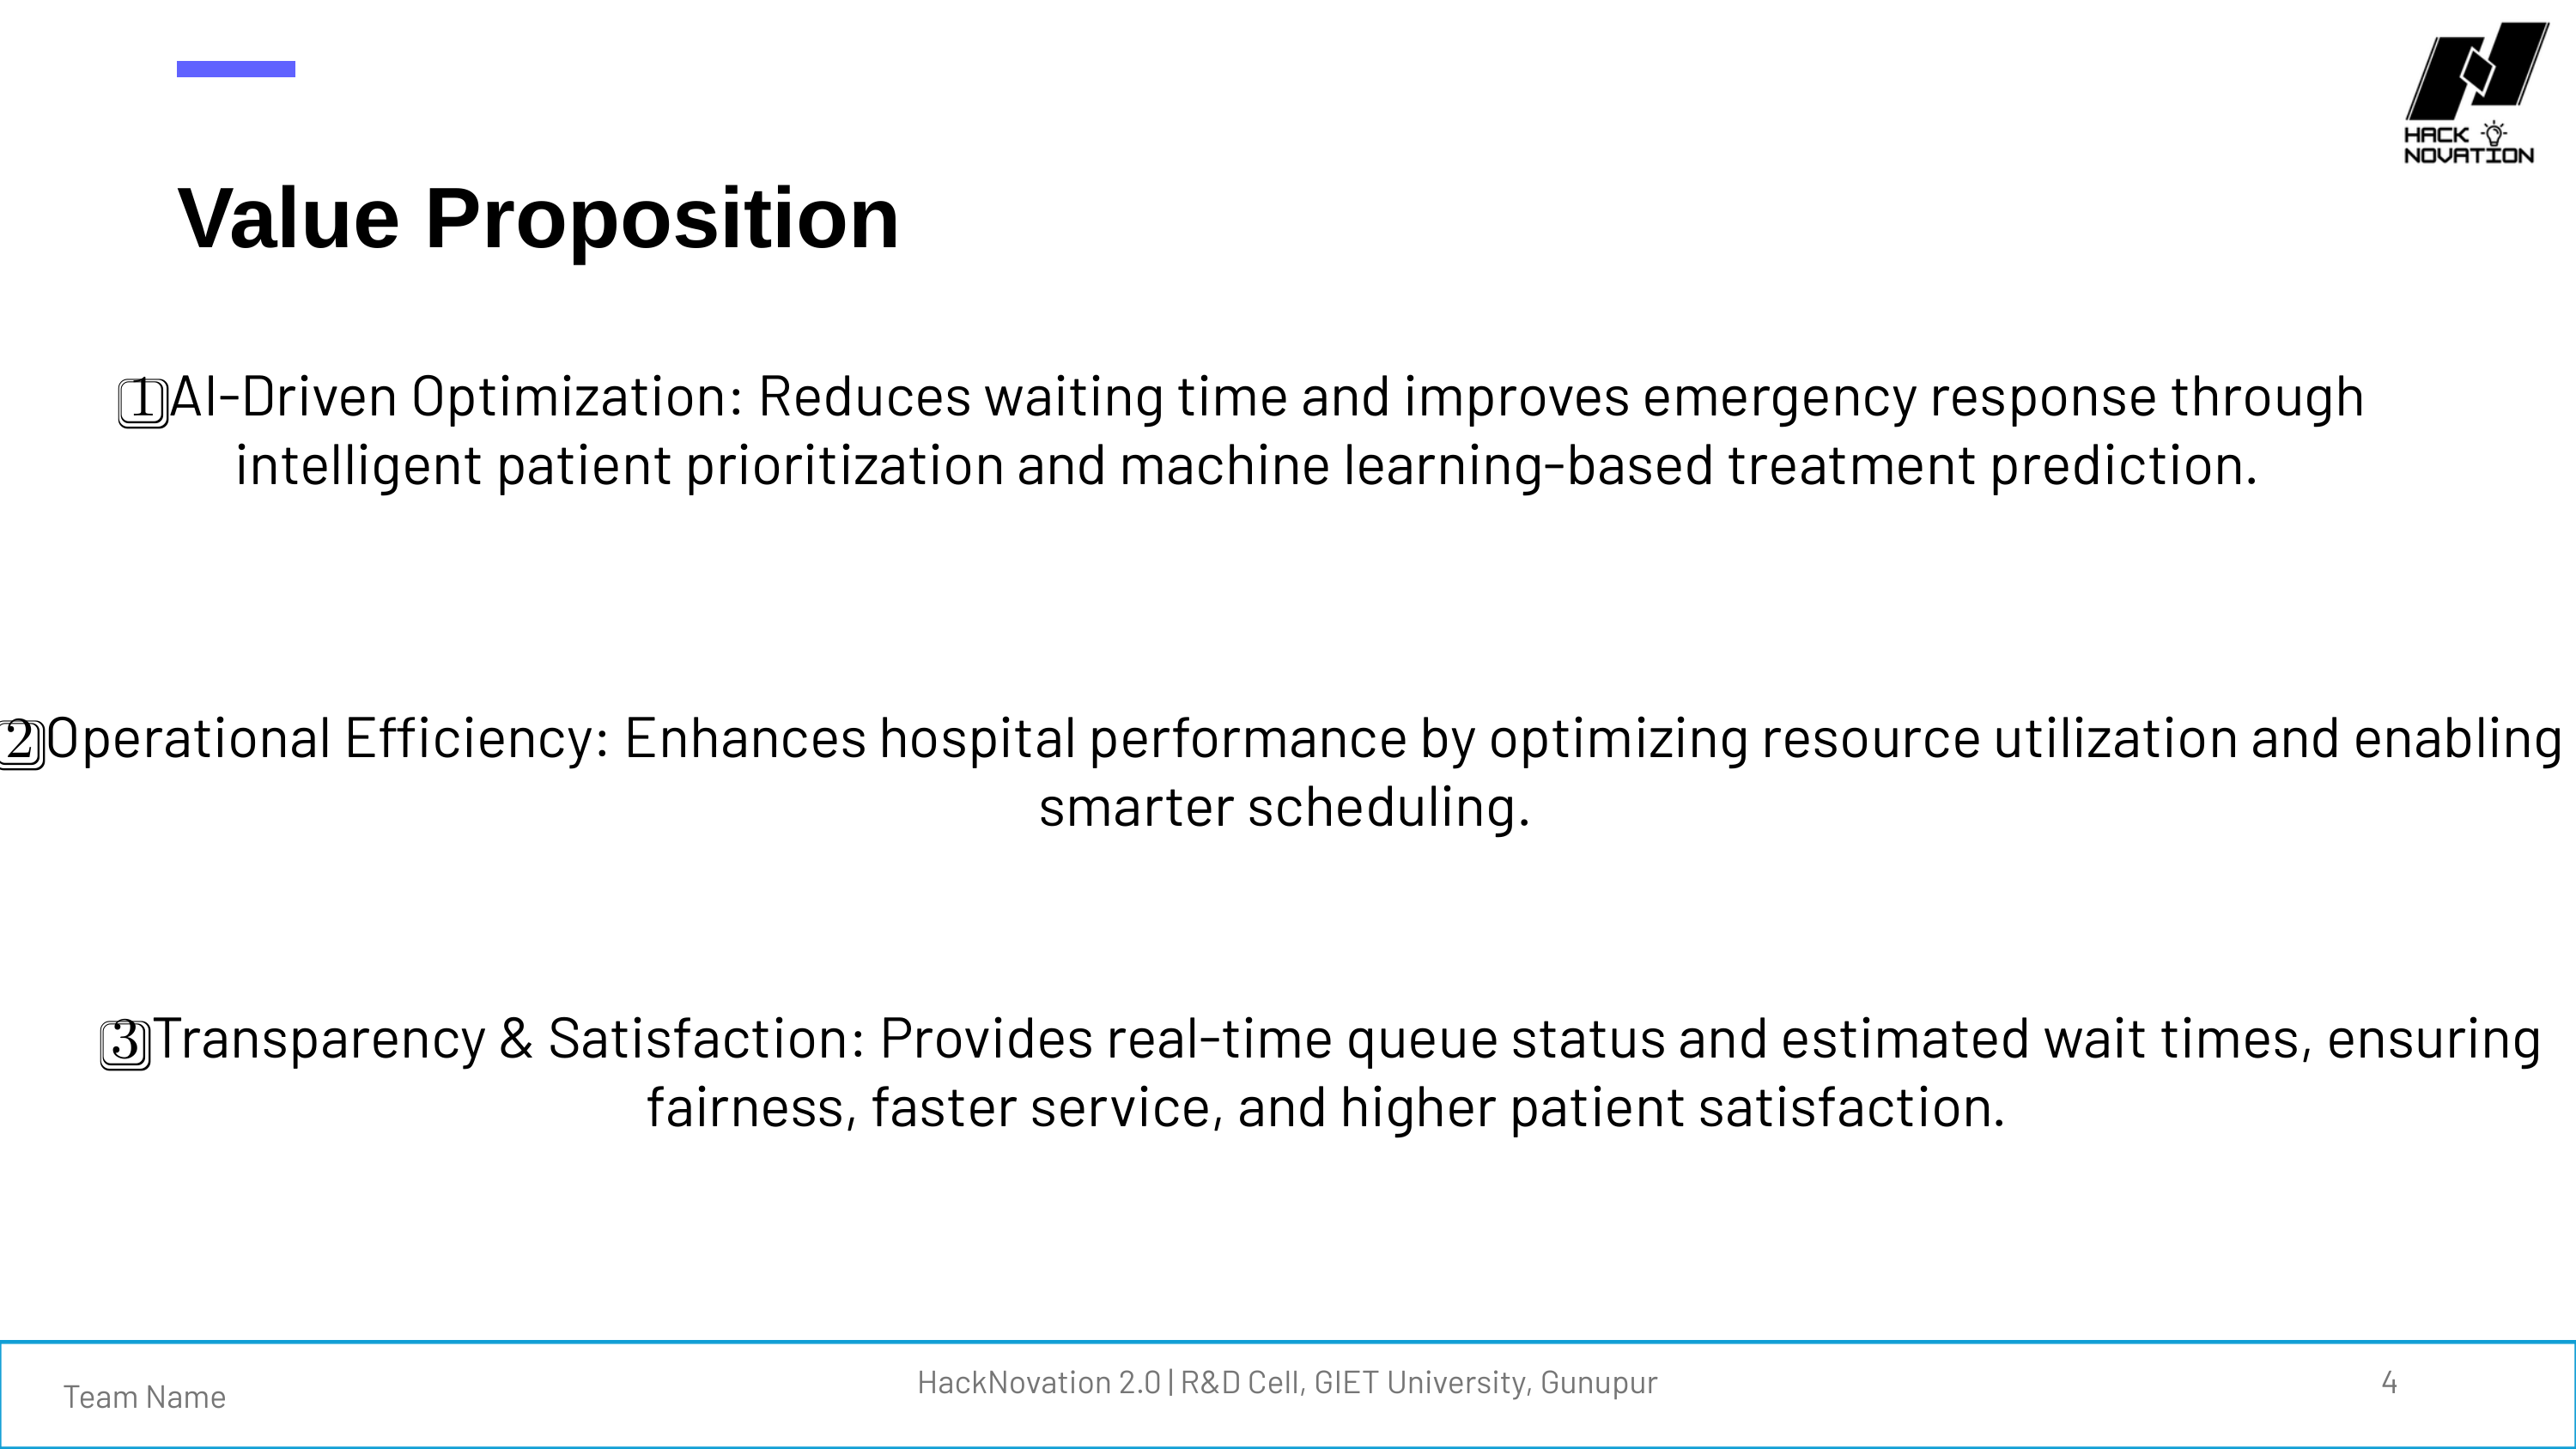

Value Proposition
1️⃣ AI-Driven Optimization: Reduces waiting time and improves emergency response through intelligent patient prioritization and machine learning-based treatment prediction.
2️⃣ Operational Efficiency: Enhances hospital performance by optimizing resource utilization and enabling smarter scheduling.
3️⃣ Transparency & Satisfaction: Provides real-time queue status and estimated wait times, ensuring fairness, faster service, and higher patient satisfaction.

HackNovation 2.0 | R&D Cell, GIET University, Gunupur

4

Team Name